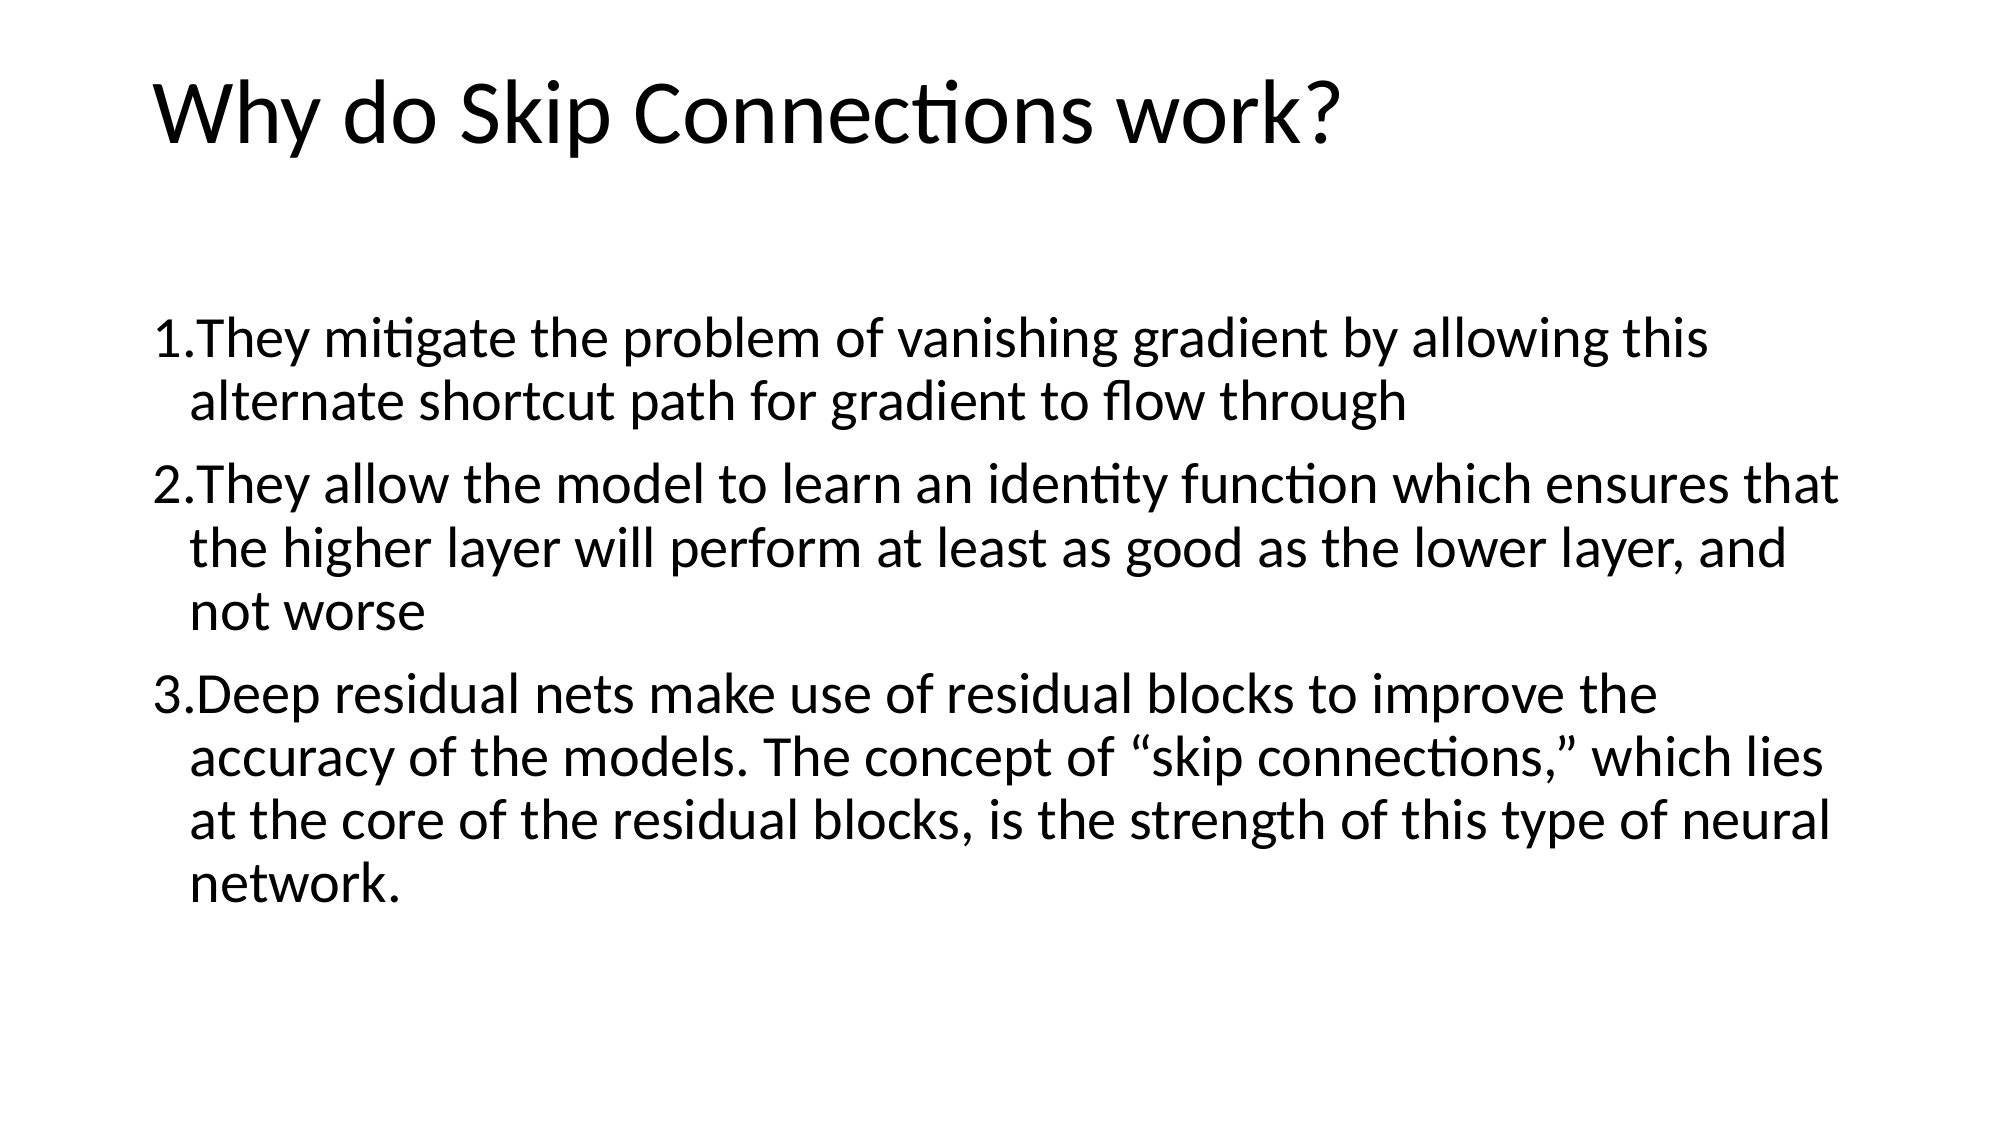

# Why do Skip Connections work?
They mitigate the problem of vanishing gradient by allowing this alternate shortcut path for gradient to flow through
They allow the model to learn an identity function which ensures that the higher layer will perform at least as good as the lower layer, and not worse
Deep residual nets make use of residual blocks to improve the accuracy of the models. The concept of “skip connections,” which lies at the core of the residual blocks, is the strength of this type of neural network.